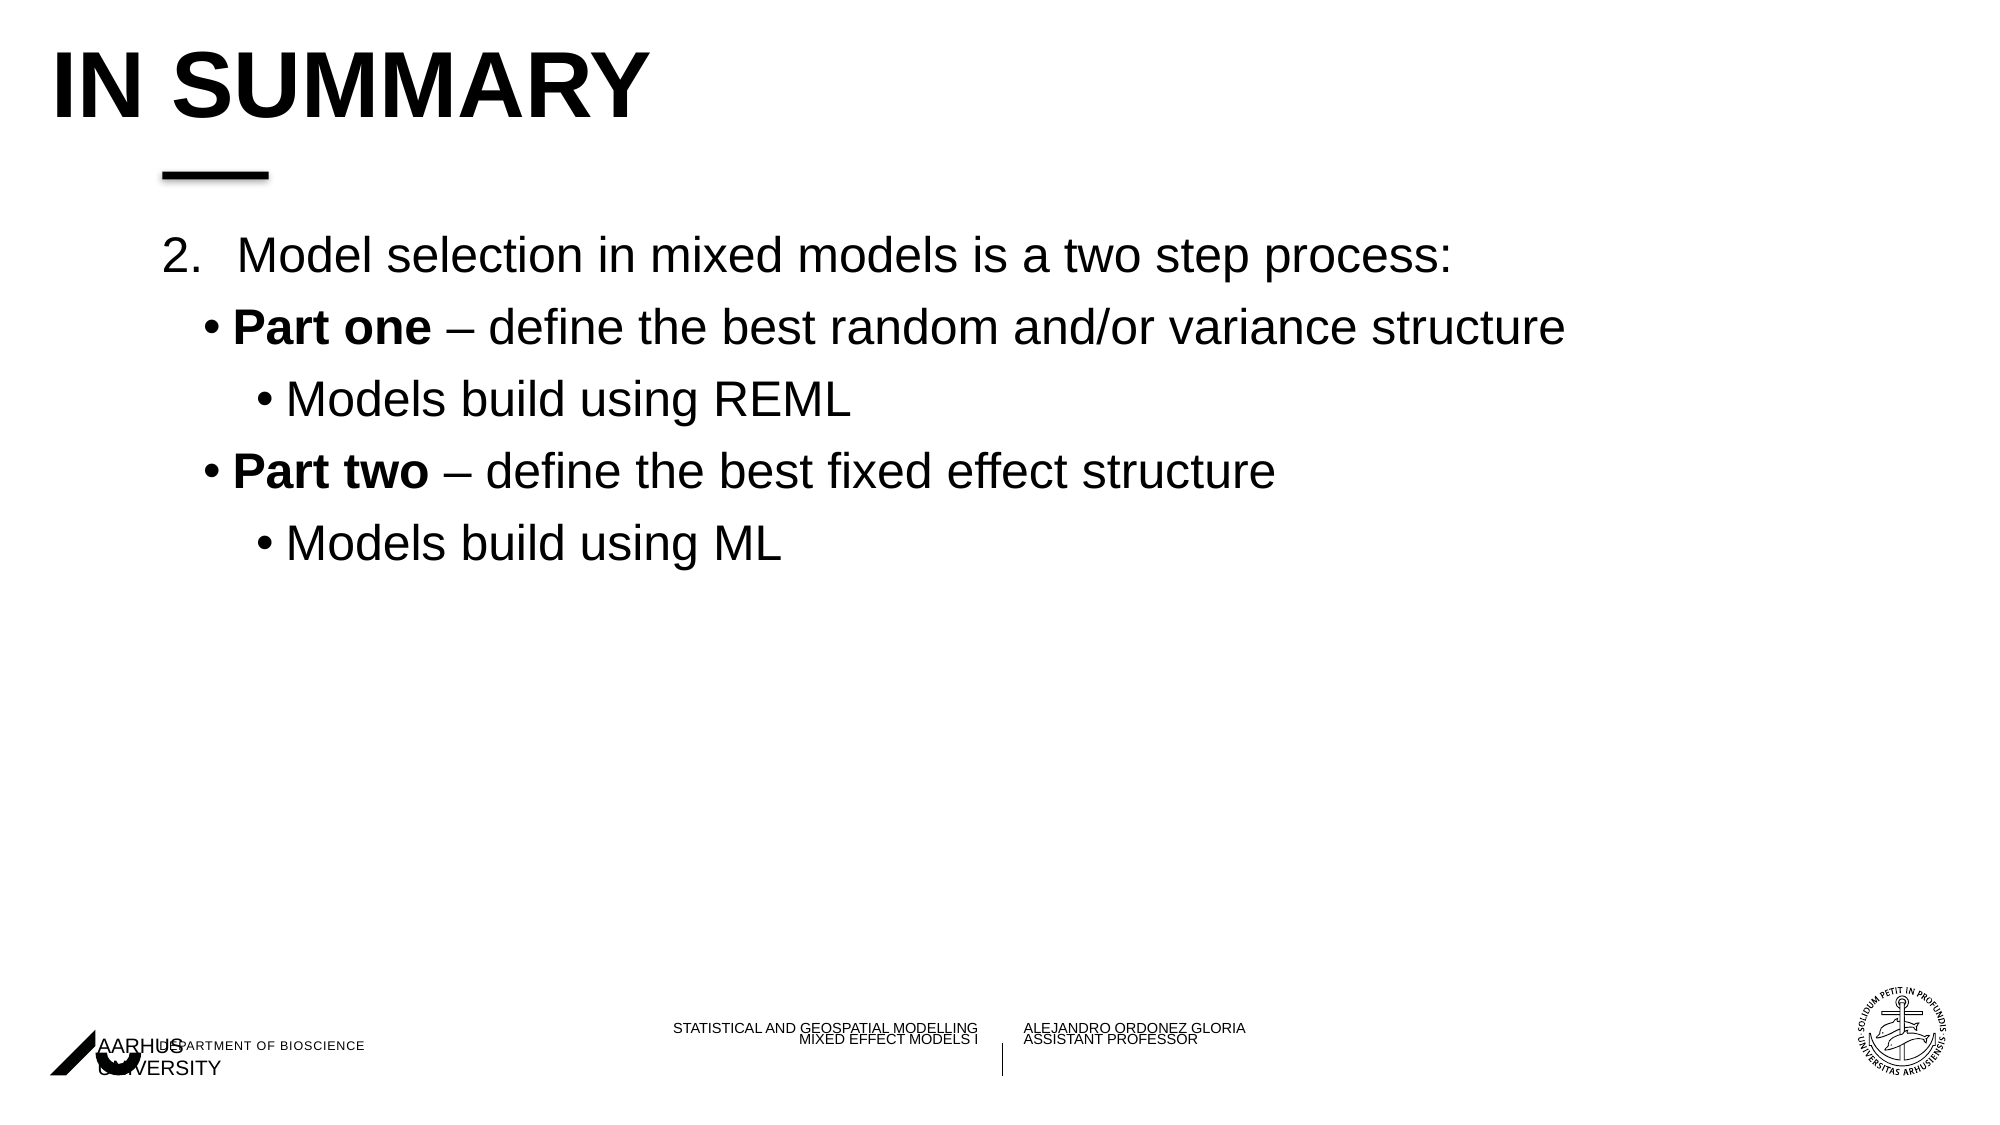

# In summary
Model selection in mixed models is a two step process:
Part one – define the best random and/or variance structure
Models build using REML
Part two – define the best fixed effect structure
Models build using ML
01/10/202220/11/2018